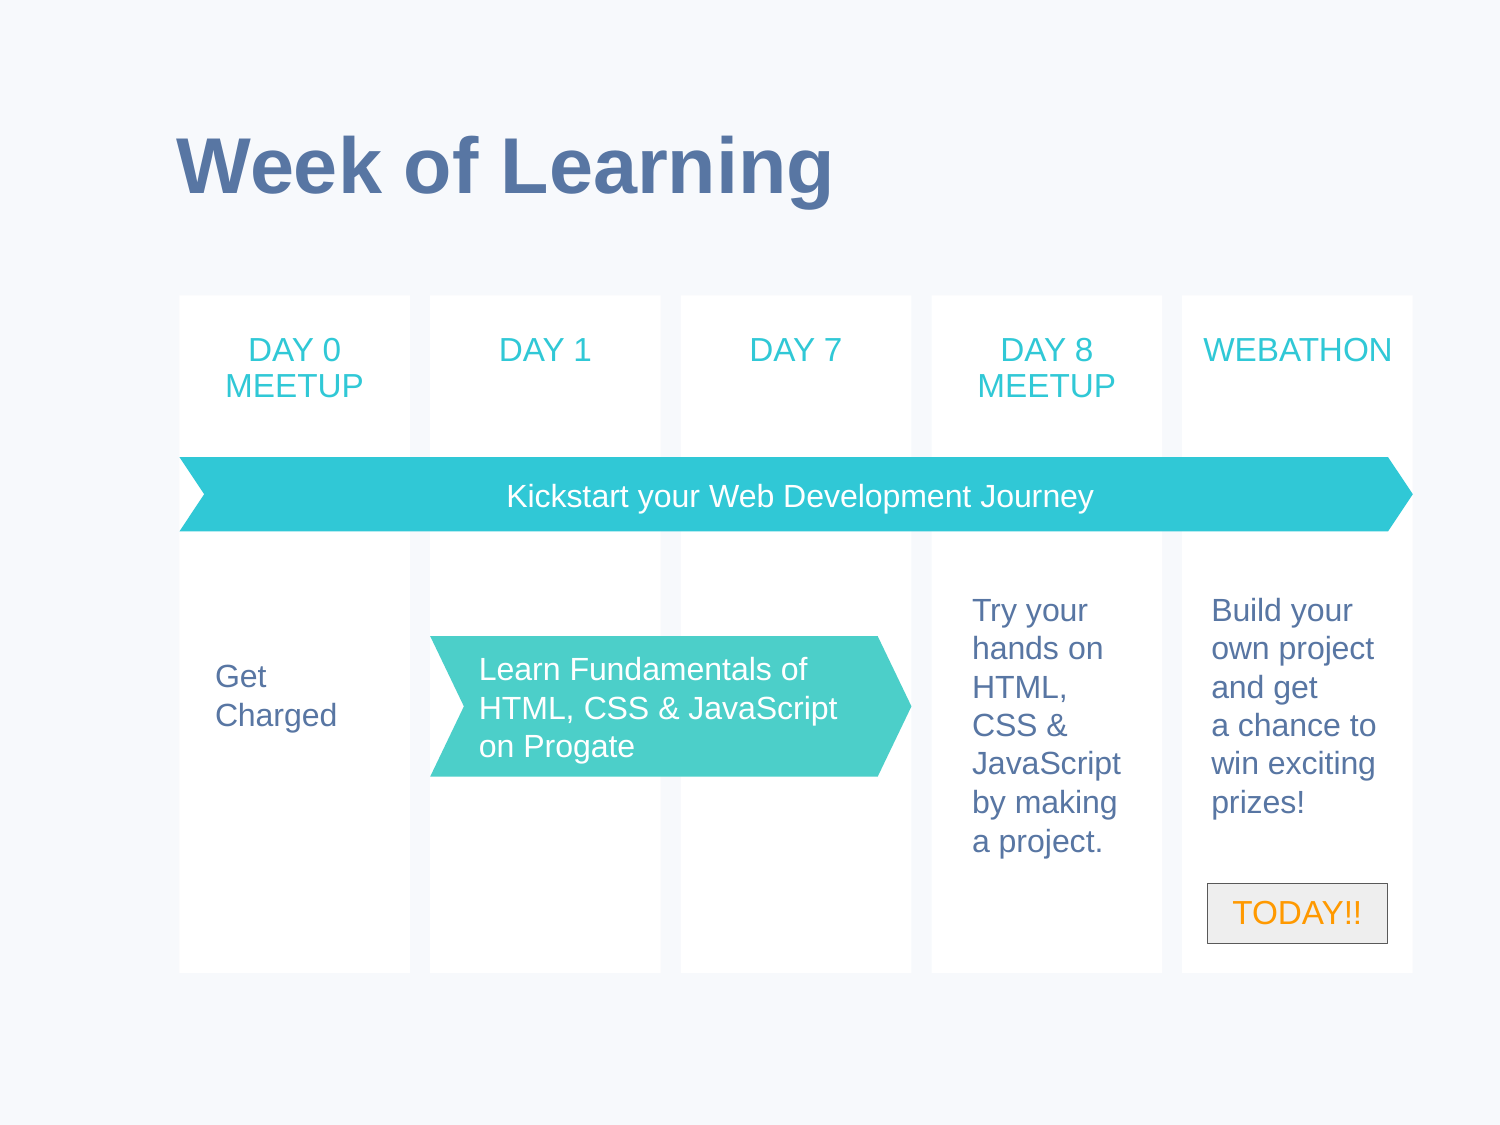

Week of Learning

WEBATHON
DAY 0
MEETUP
DAY 1
DAY 7
DAY 8
MEETUP
 Kickstart your Web Development Journey
Try your hands on HTML, CSS & JavaScript by making
a project.
Build your own project and get
a chance to win exciting prizes!
Learn Fundamentals of HTML, CSS & JavaScript on Progate
Get
Charged

TODAY!!